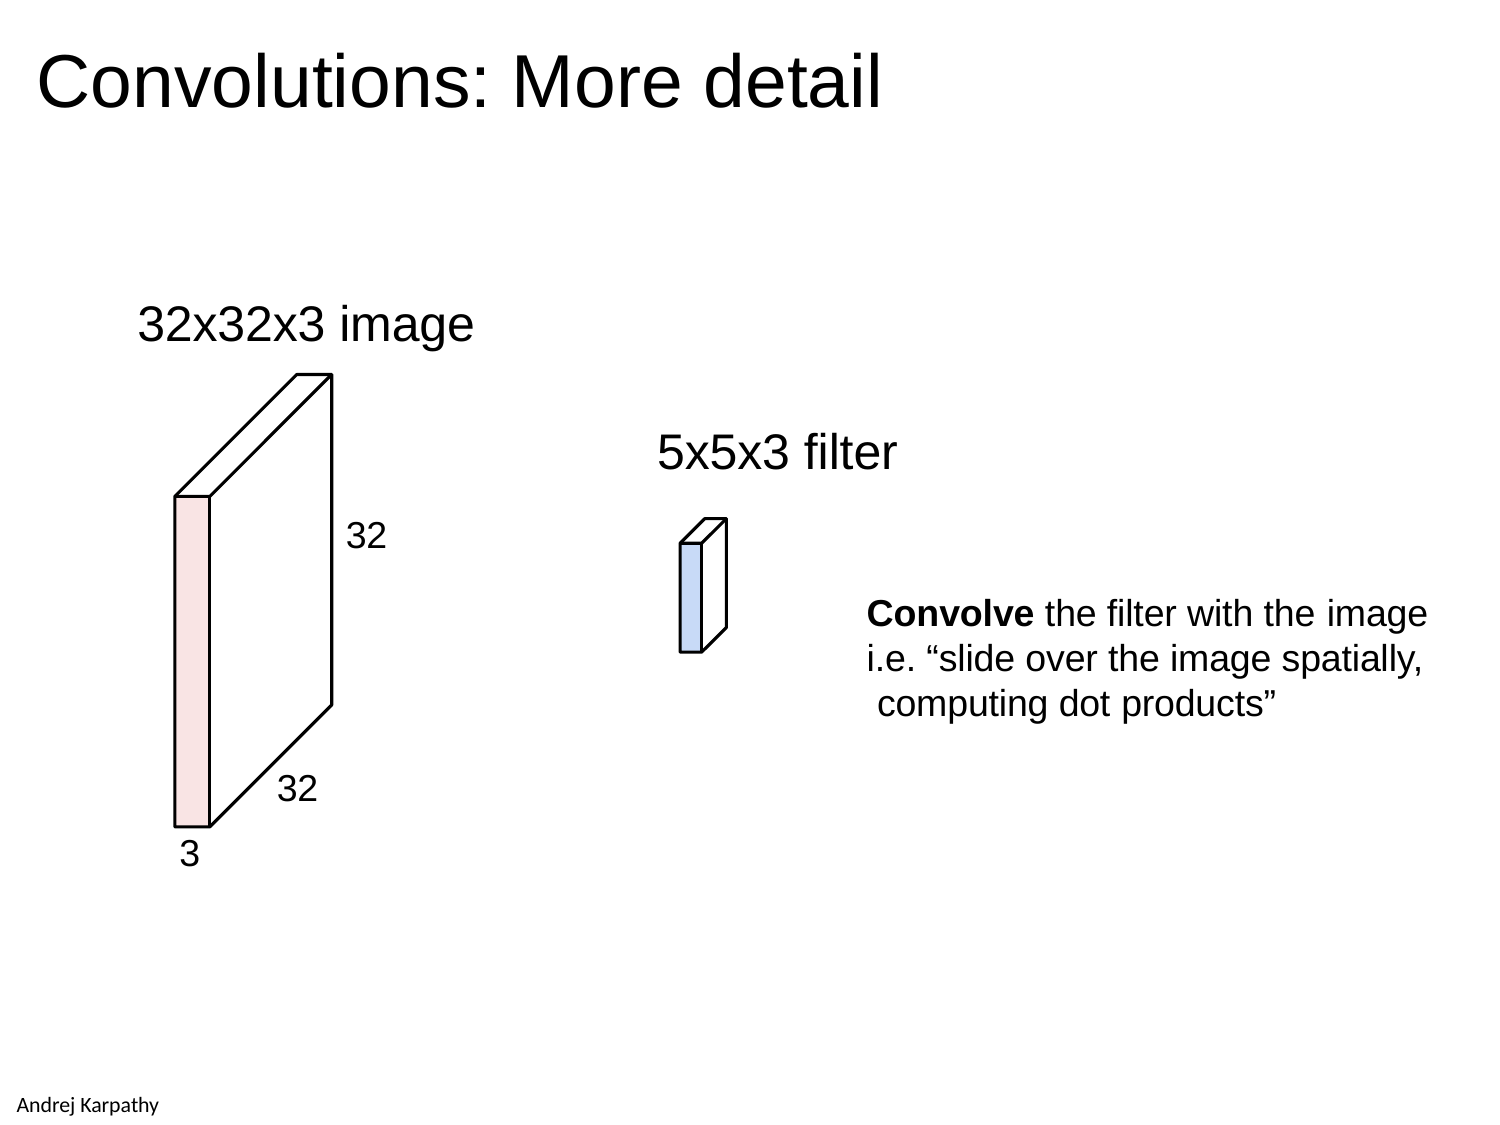

# Convolutions: More detail
32x32x3 image

5x5x3 filter

32

Convolve the filter with the image
i.e. “slide over the image spatially,  computing dot products”
32
3
Andrej Karpathy